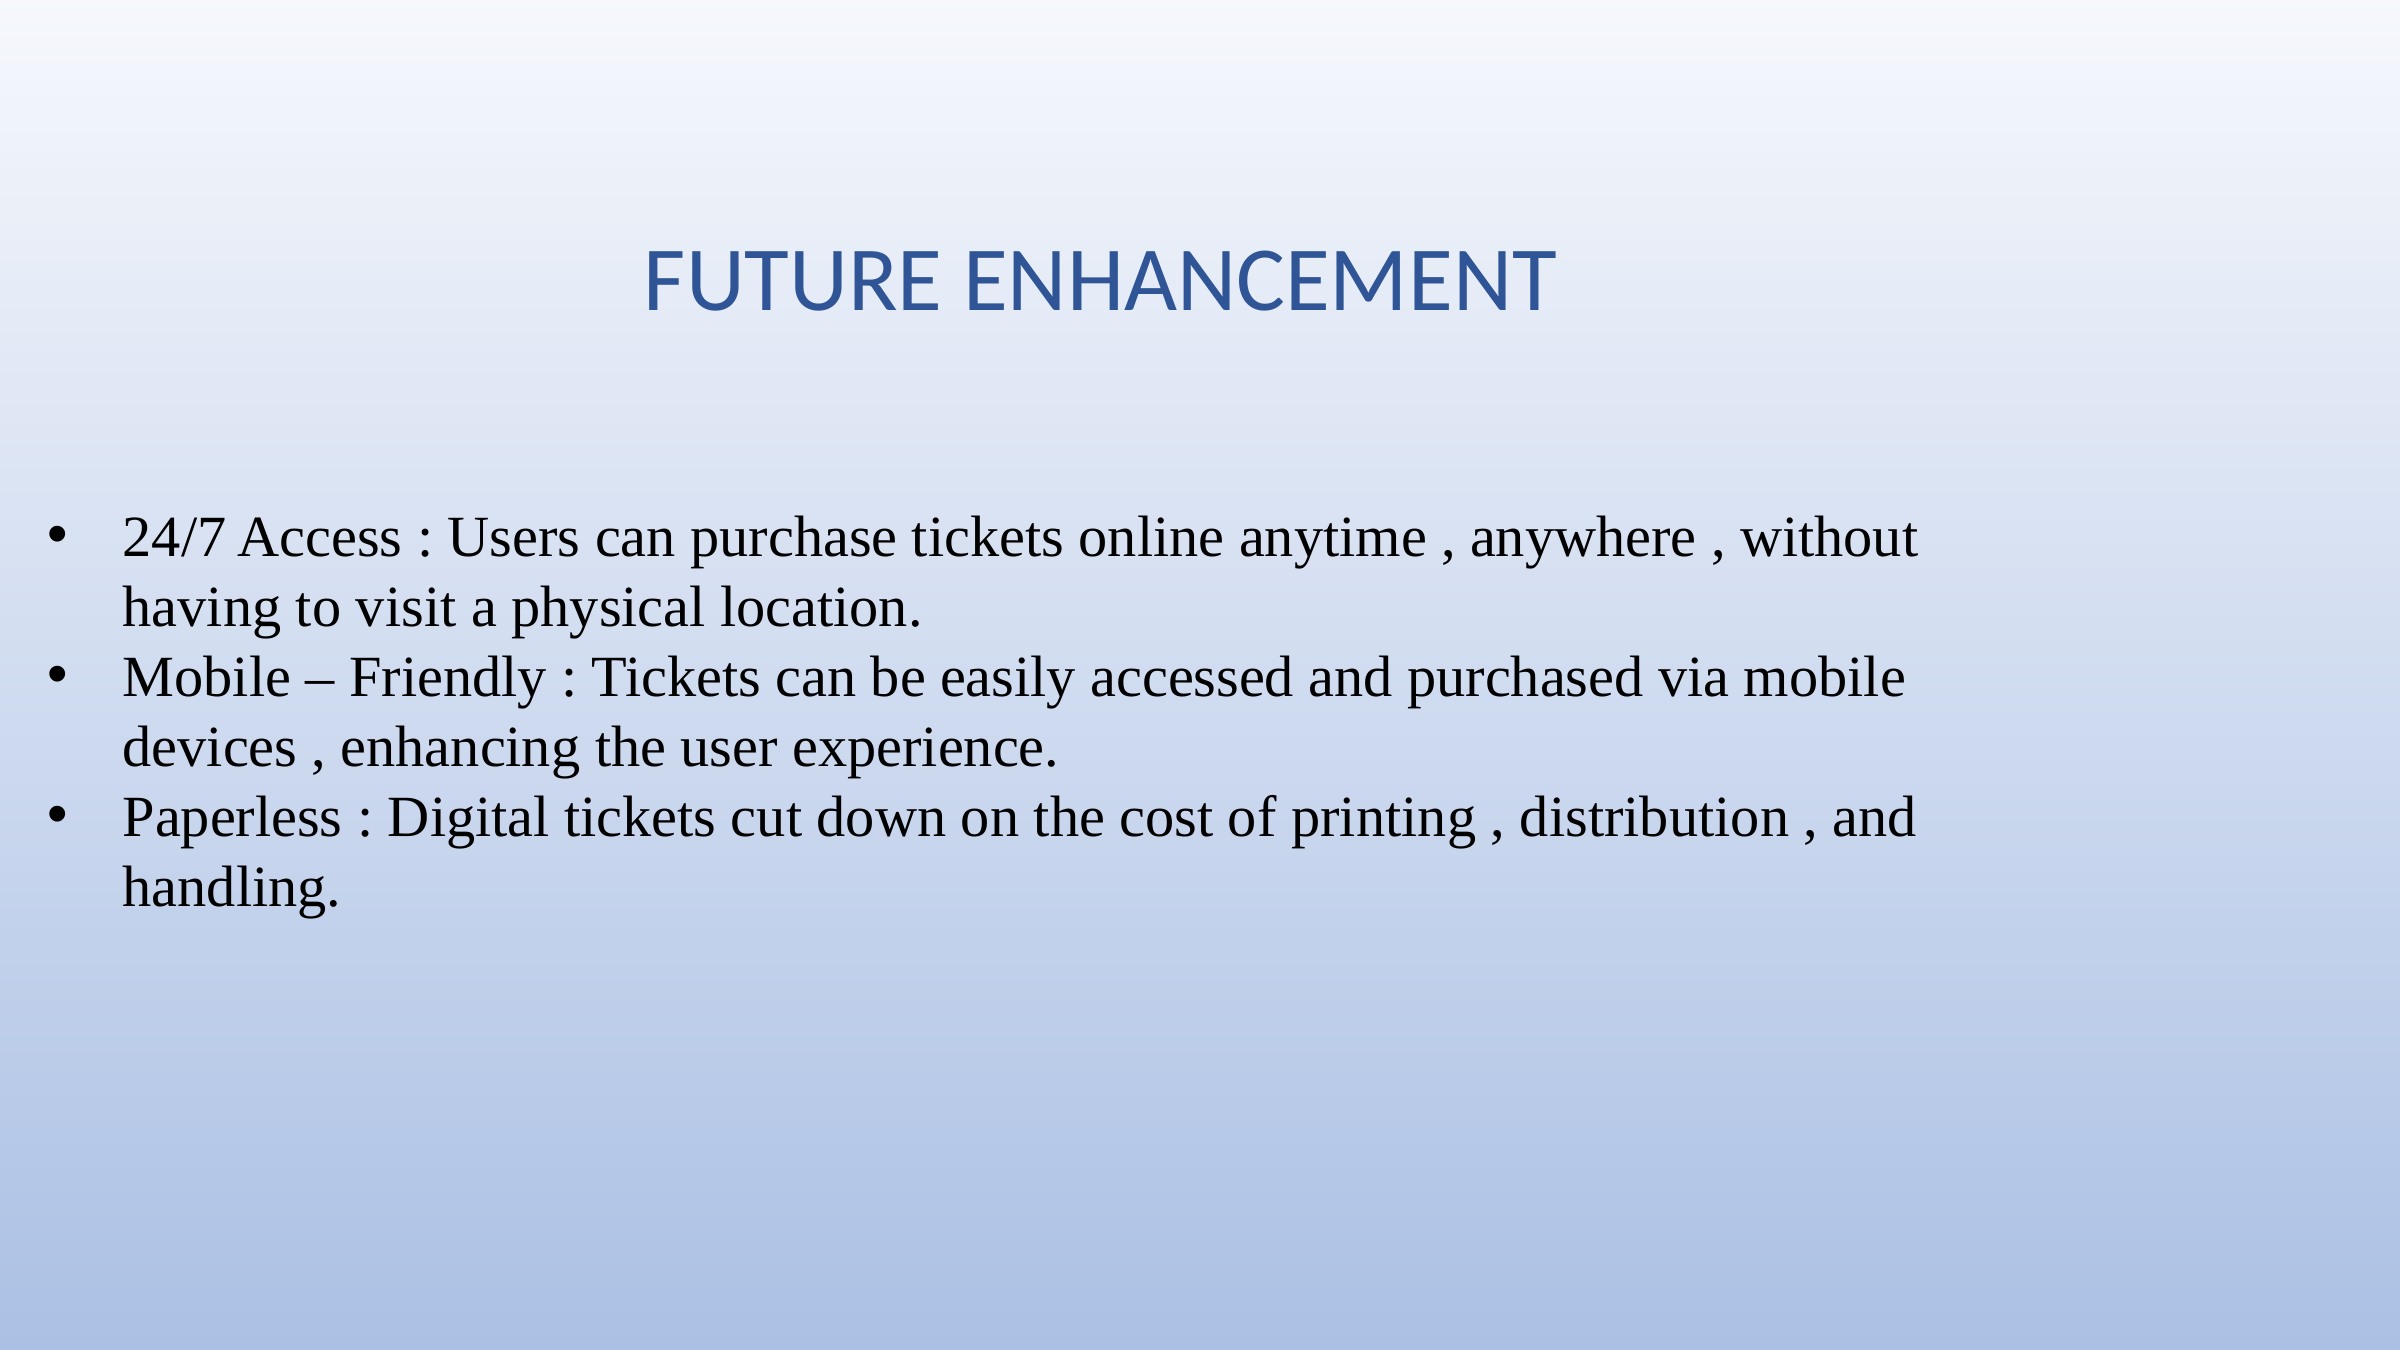

FUTURE ENHANCEMENT
24/7 Access : Users can purchase tickets online anytime , anywhere , without having to visit a physical location.
Mobile – Friendly : Tickets can be easily accessed and purchased via mobile devices , enhancing the user experience.
Paperless : Digital tickets cut down on the cost of printing , distribution , and handling.